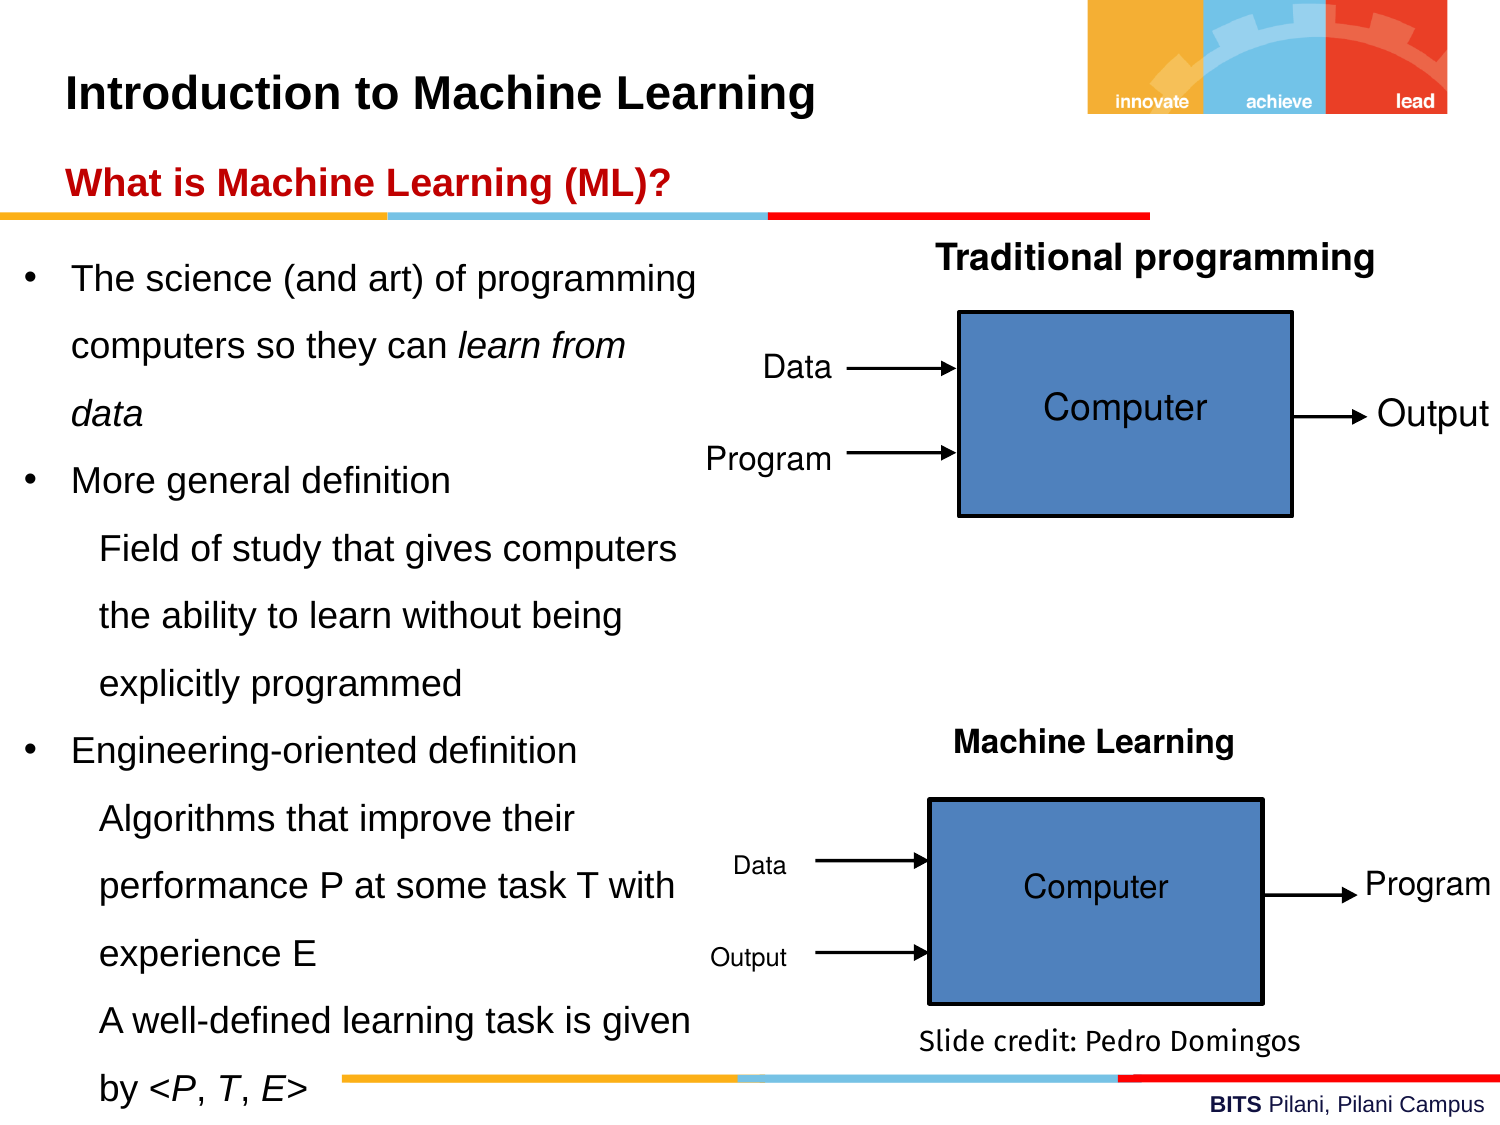

Introduction to Machine Learning
What is Machine Learning (ML)?
The science (and art) of programming computers so they can learn from data
More general definition
Field of study that gives computers the ability to learn without being explicitly programmed
Engineering-oriented definition
Algorithms that improve their performance P at some task T with experience E
A well-defined learning task is given by <P, T, E>
Traditional programming

Computer

Output

Data

Program
Machine Learning

Computer
Data

Output

Program

Slide credit: Pedro Domingos